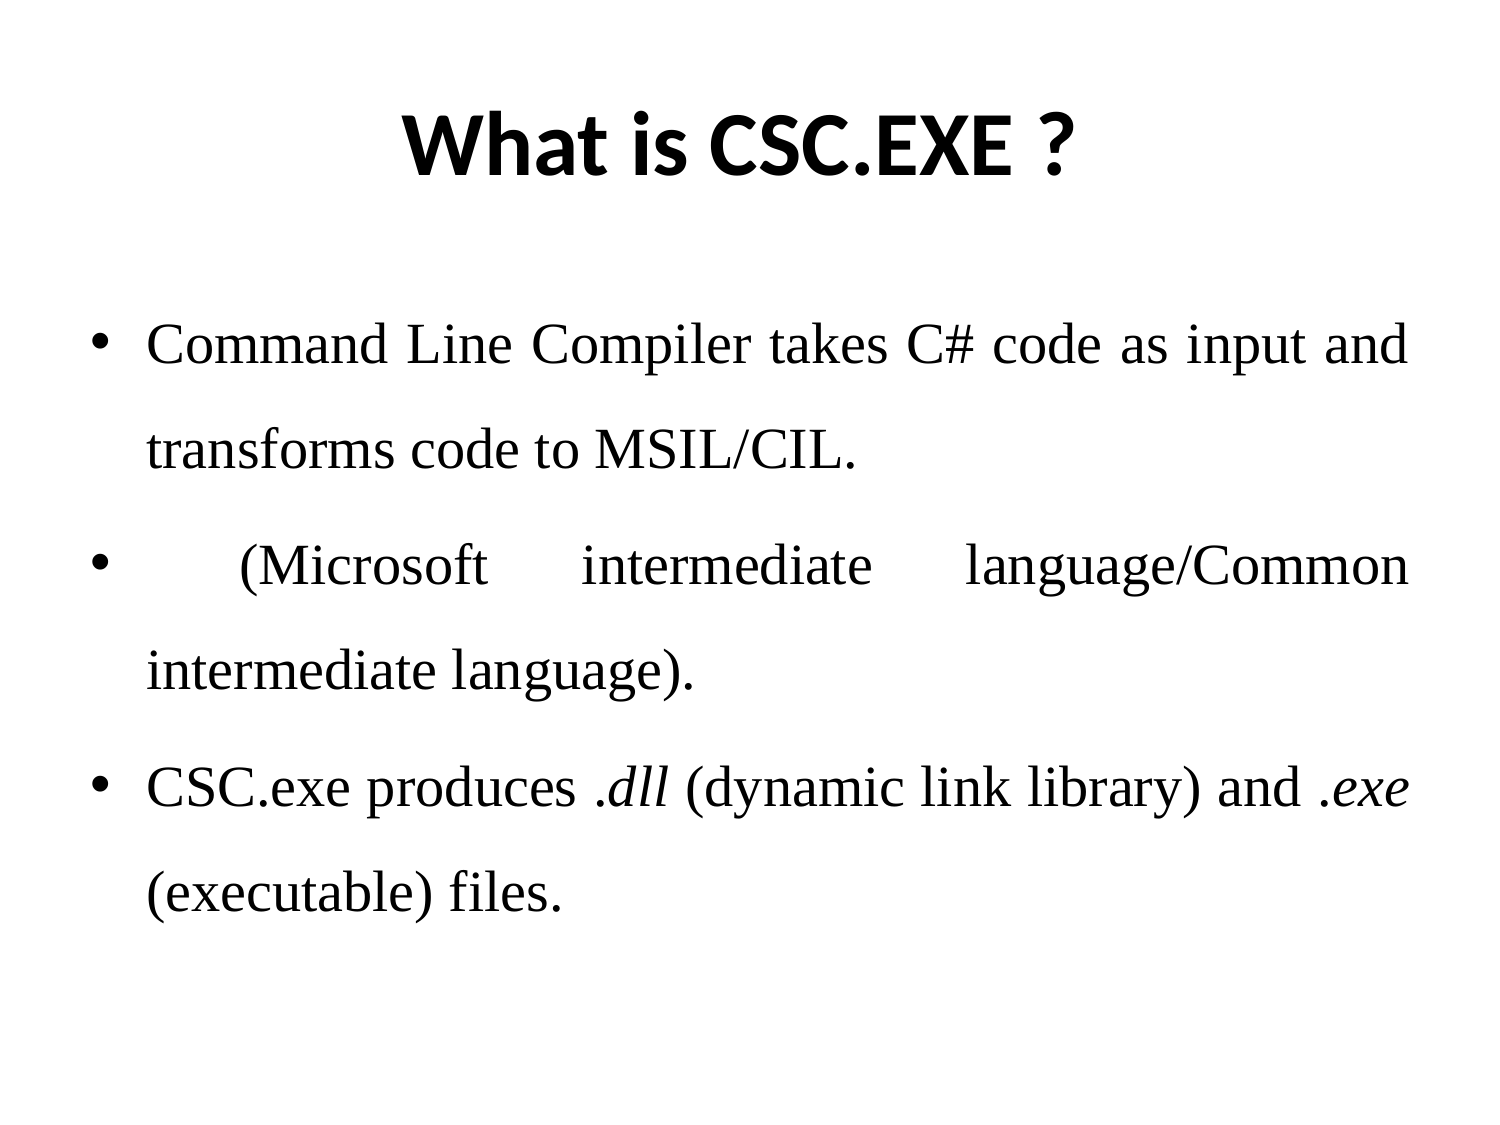

# What is CSC.EXE ?
Command Line Compiler takes C# code as input and transforms code to MSIL/CIL.
 (Microsoft intermediate language/Common intermediate language).
CSC.exe produces .dll (dynamic link library) and .exe (executable) files.